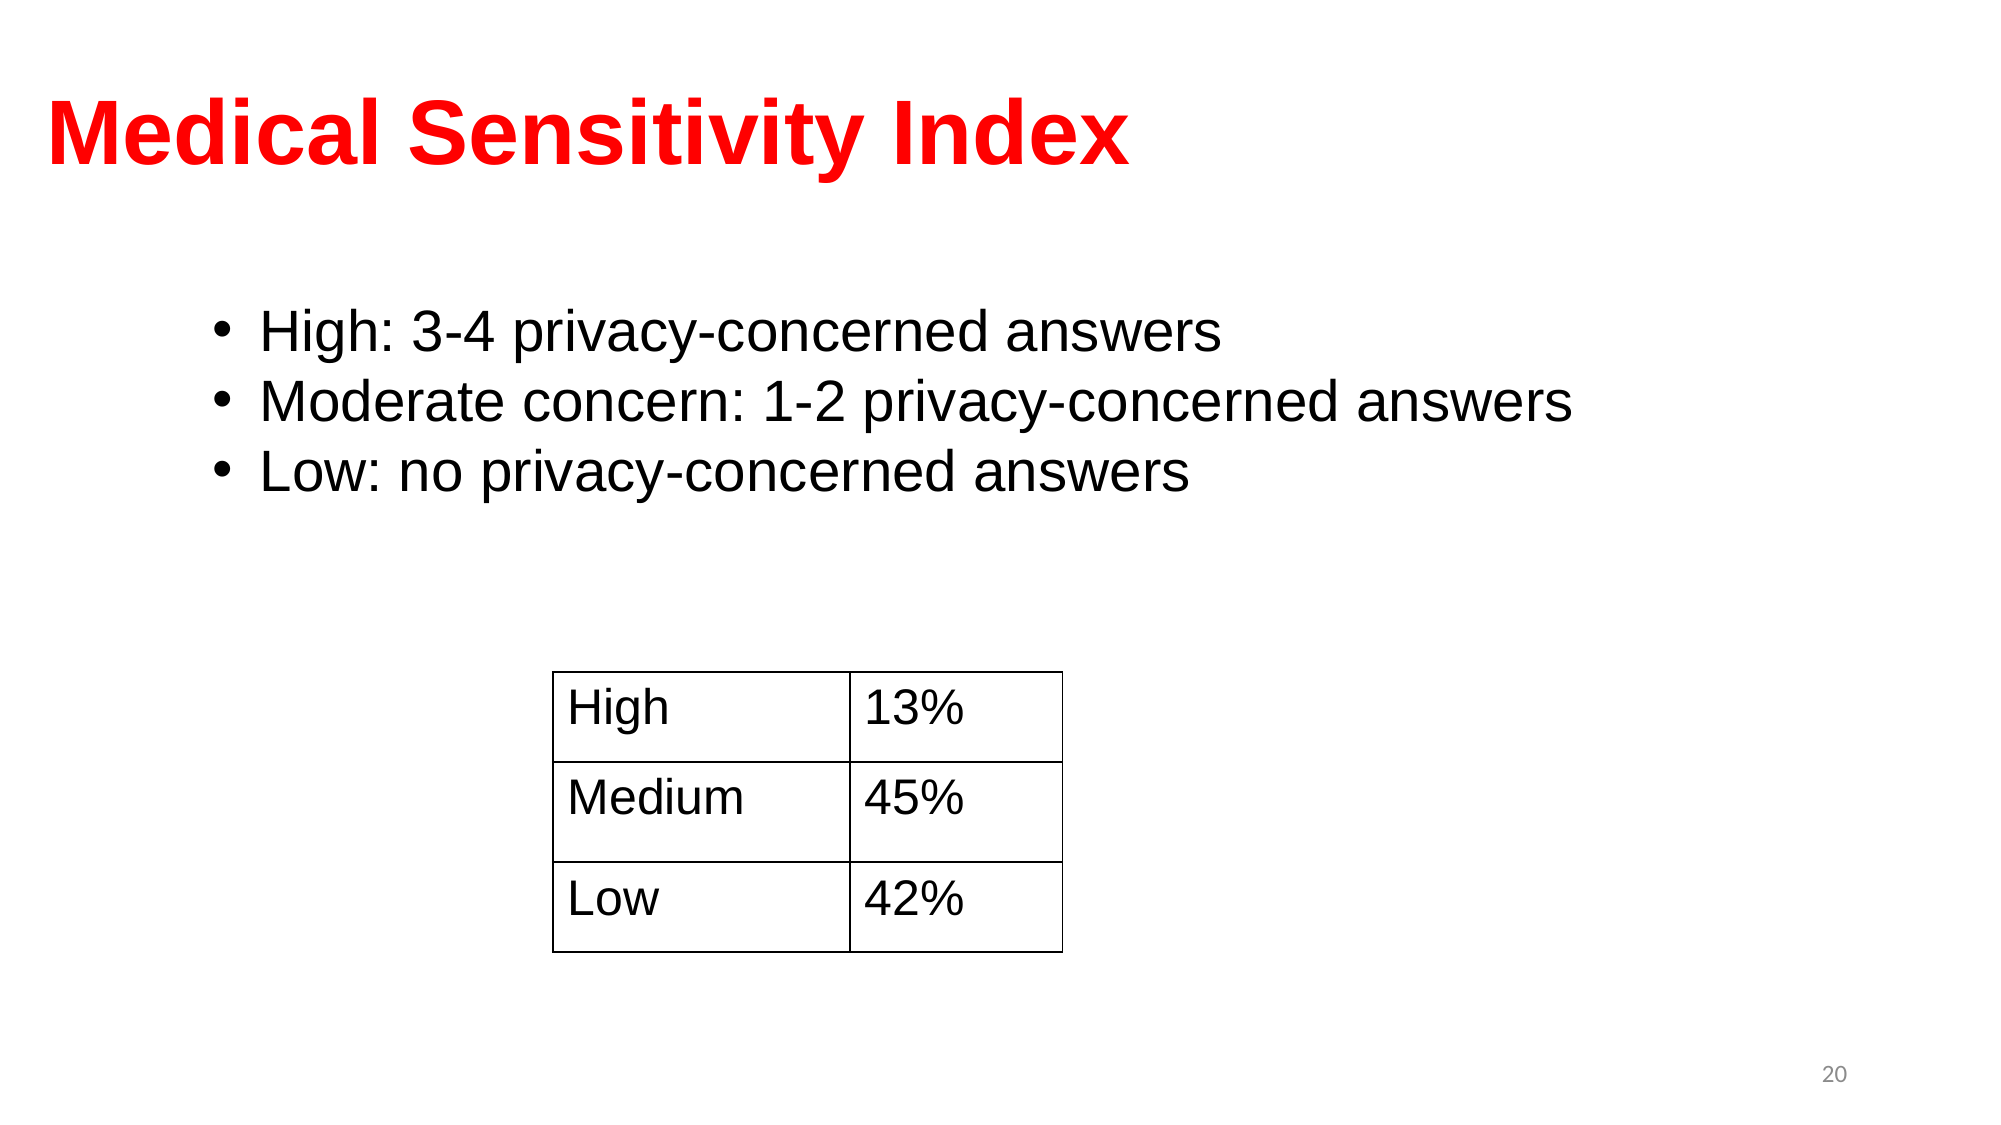

# Medical Sensitivity Index
High: 3-4 privacy-concerned answers
Moderate concern: 1-2 privacy-concerned answers
Low: no privacy-concerned answers

| High | 13% |
| --- | --- |
| Medium | 45% |
| Low | 42% |
20